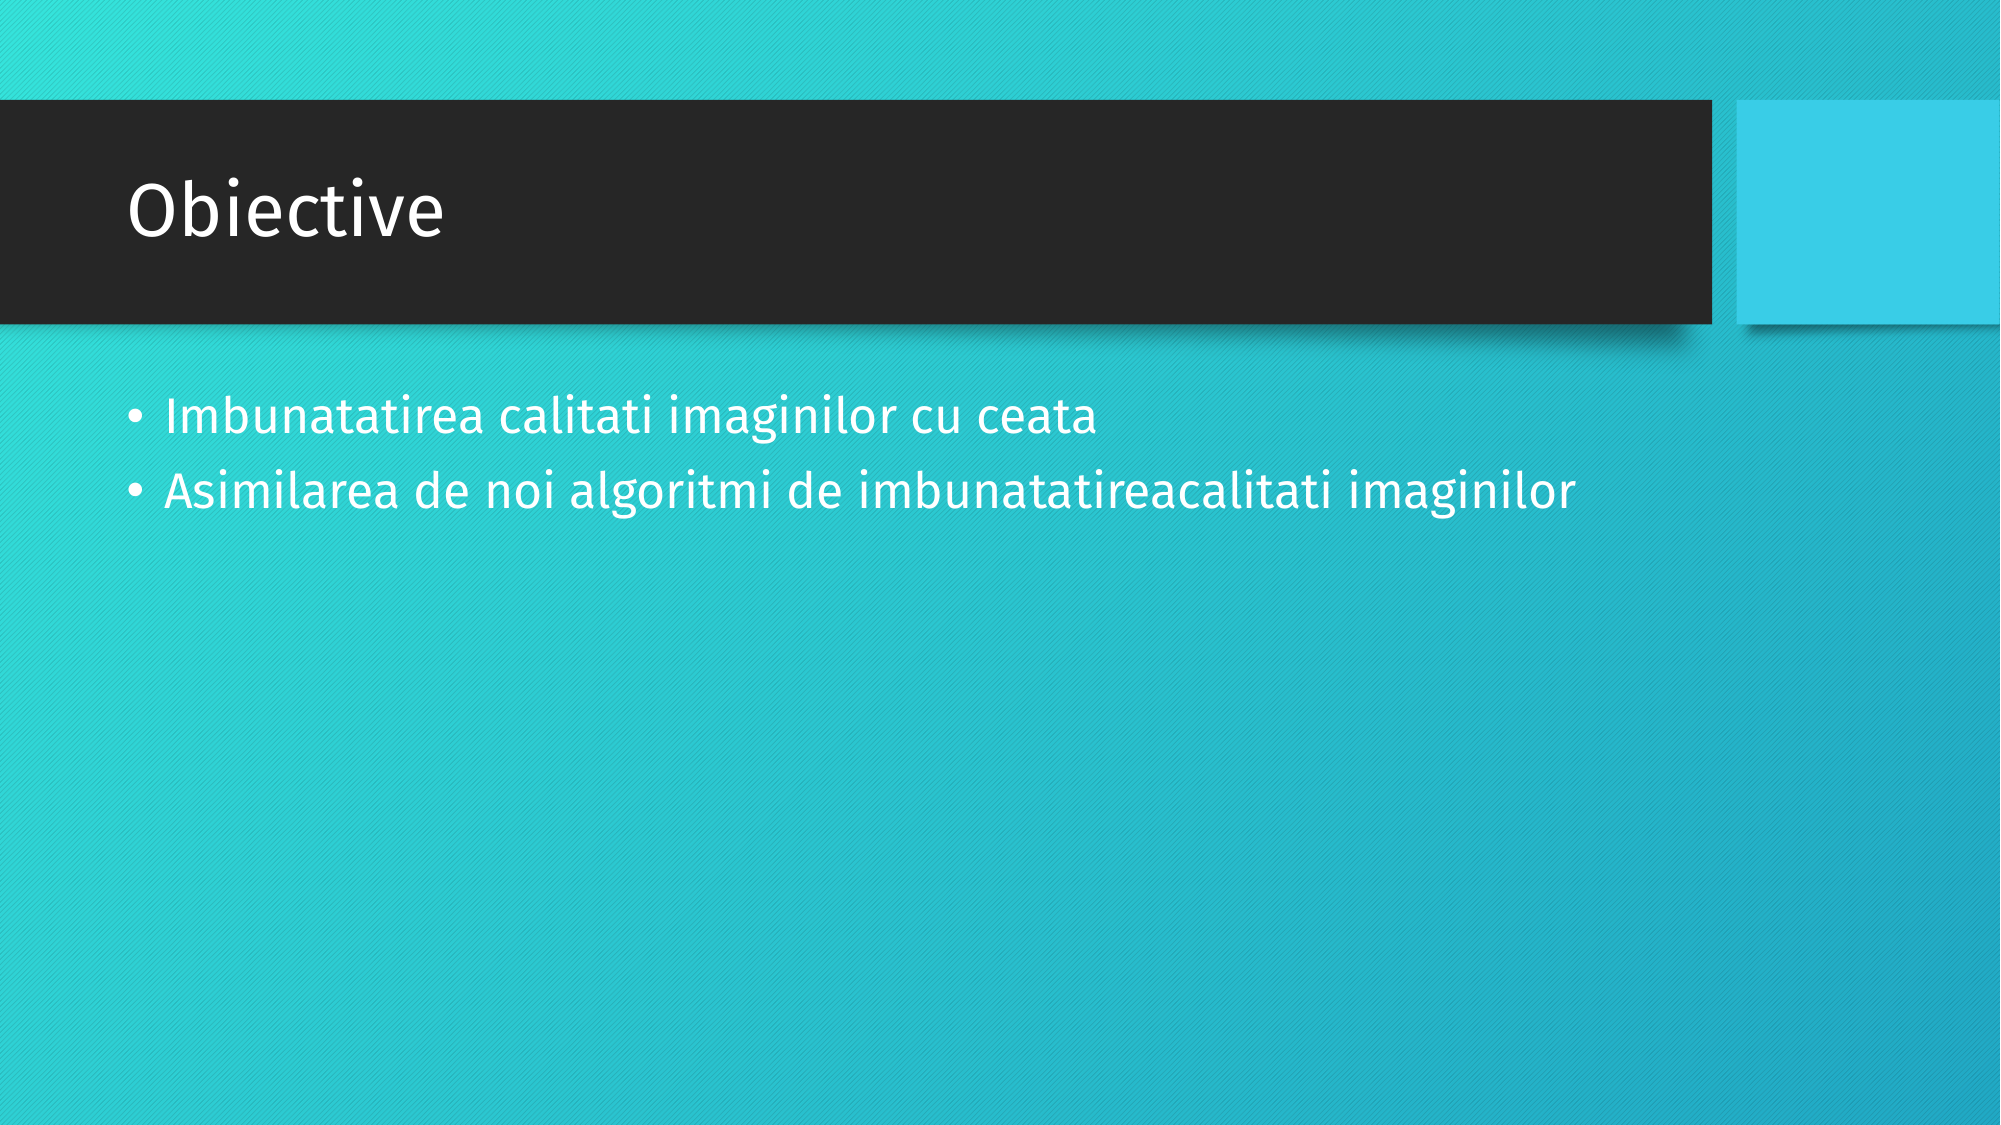

# Obiective
Imbunatatirea calitati imaginilor cu ceata
Asimilarea de noi algoritmi de imbunatatireacalitati imaginilor